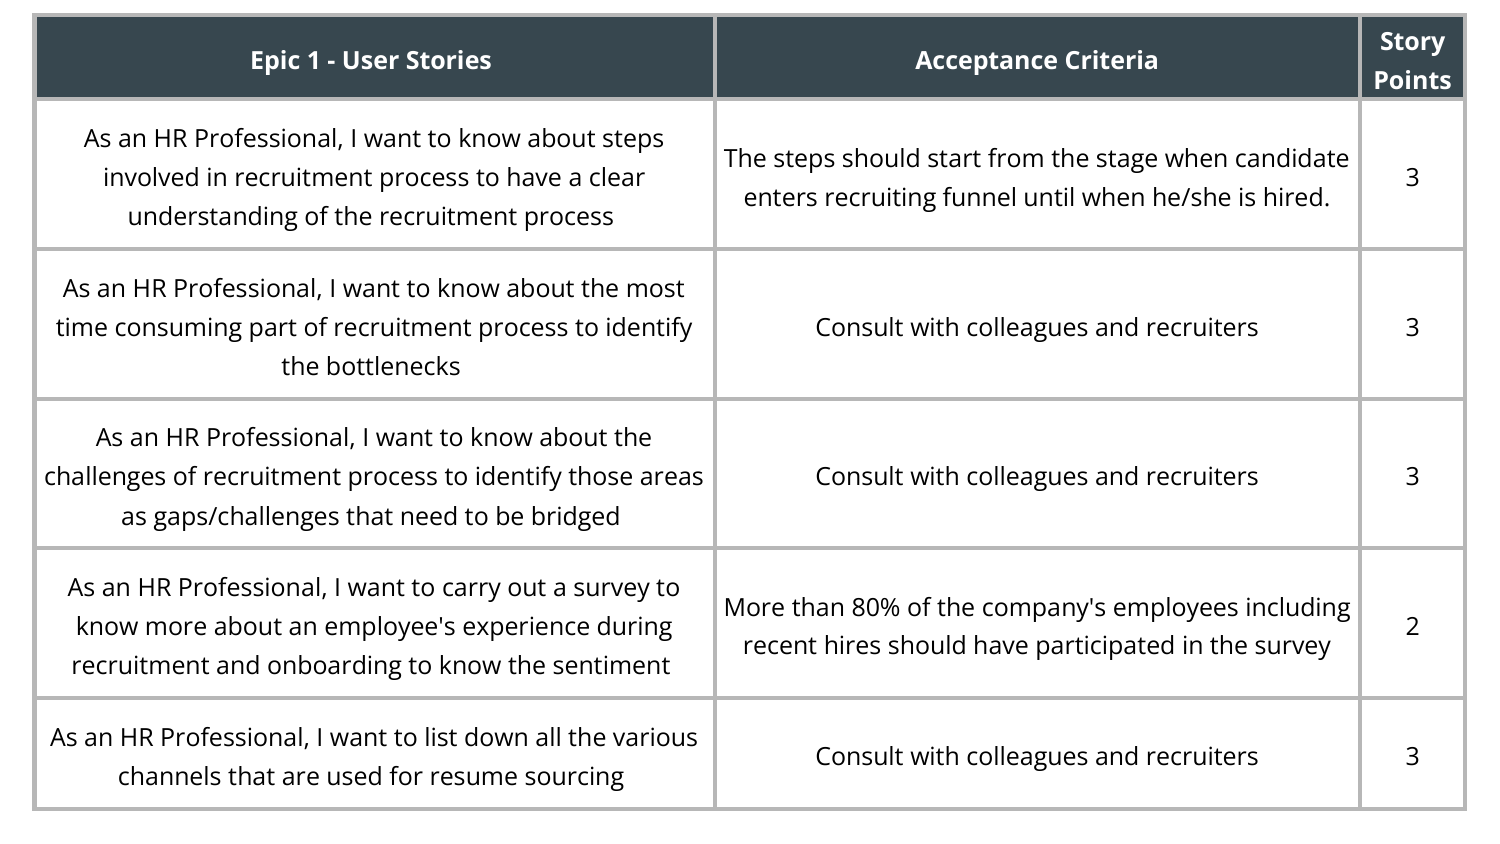

| Epic 1 - User Stories | Acceptance Criteria | Story Points |
| --- | --- | --- |
| As an HR Professional, I want to know about steps involved in recruitment process to have a clear understanding of the recruitment process | The steps should start from the stage when candidate enters recruiting funnel until when he/she is hired. | 3 |
| As an HR Professional, I want to know about the most time consuming part of recruitment process to identify the bottlenecks | Consult with colleagues and recruiters | 3 |
| As an HR Professional, I want to know about the challenges of recruitment process to identify those areas as gaps/challenges that need to be bridged | Consult with colleagues and recruiters | 3 |
| As an HR Professional, I want to carry out a survey to know more about an employee's experience during recruitment and onboarding to know the sentiment | More than 80% of the company's employees including recent hires should have participated in the survey | 2 |
| As an HR Professional, I want to list down all the various channels that are used for resume sourcing | Consult with colleagues and recruiters | 3 |